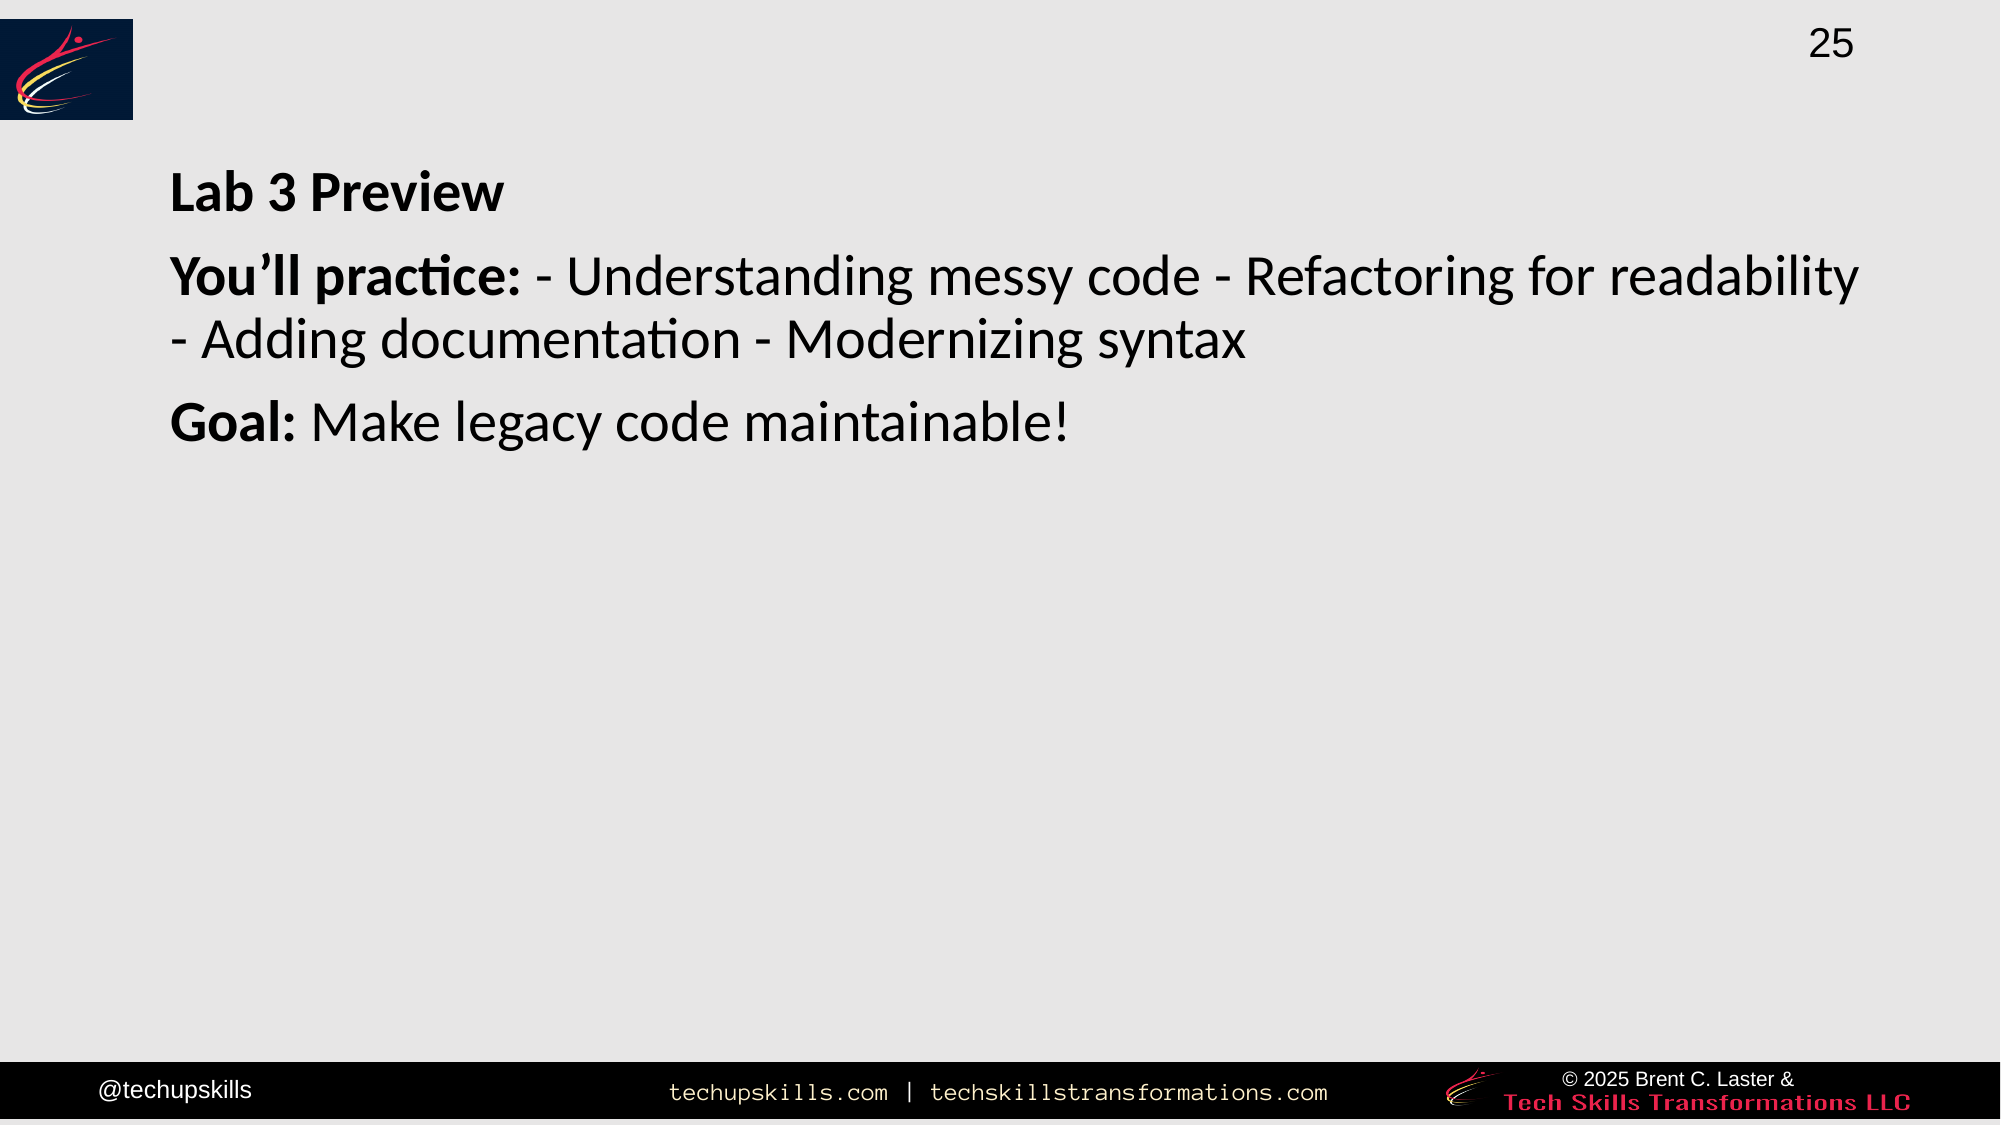

Lab 3 Preview
You’ll practice: - Understanding messy code - Refactoring for readability - Adding documentation - Modernizing syntax
Goal: Make legacy code maintainable!